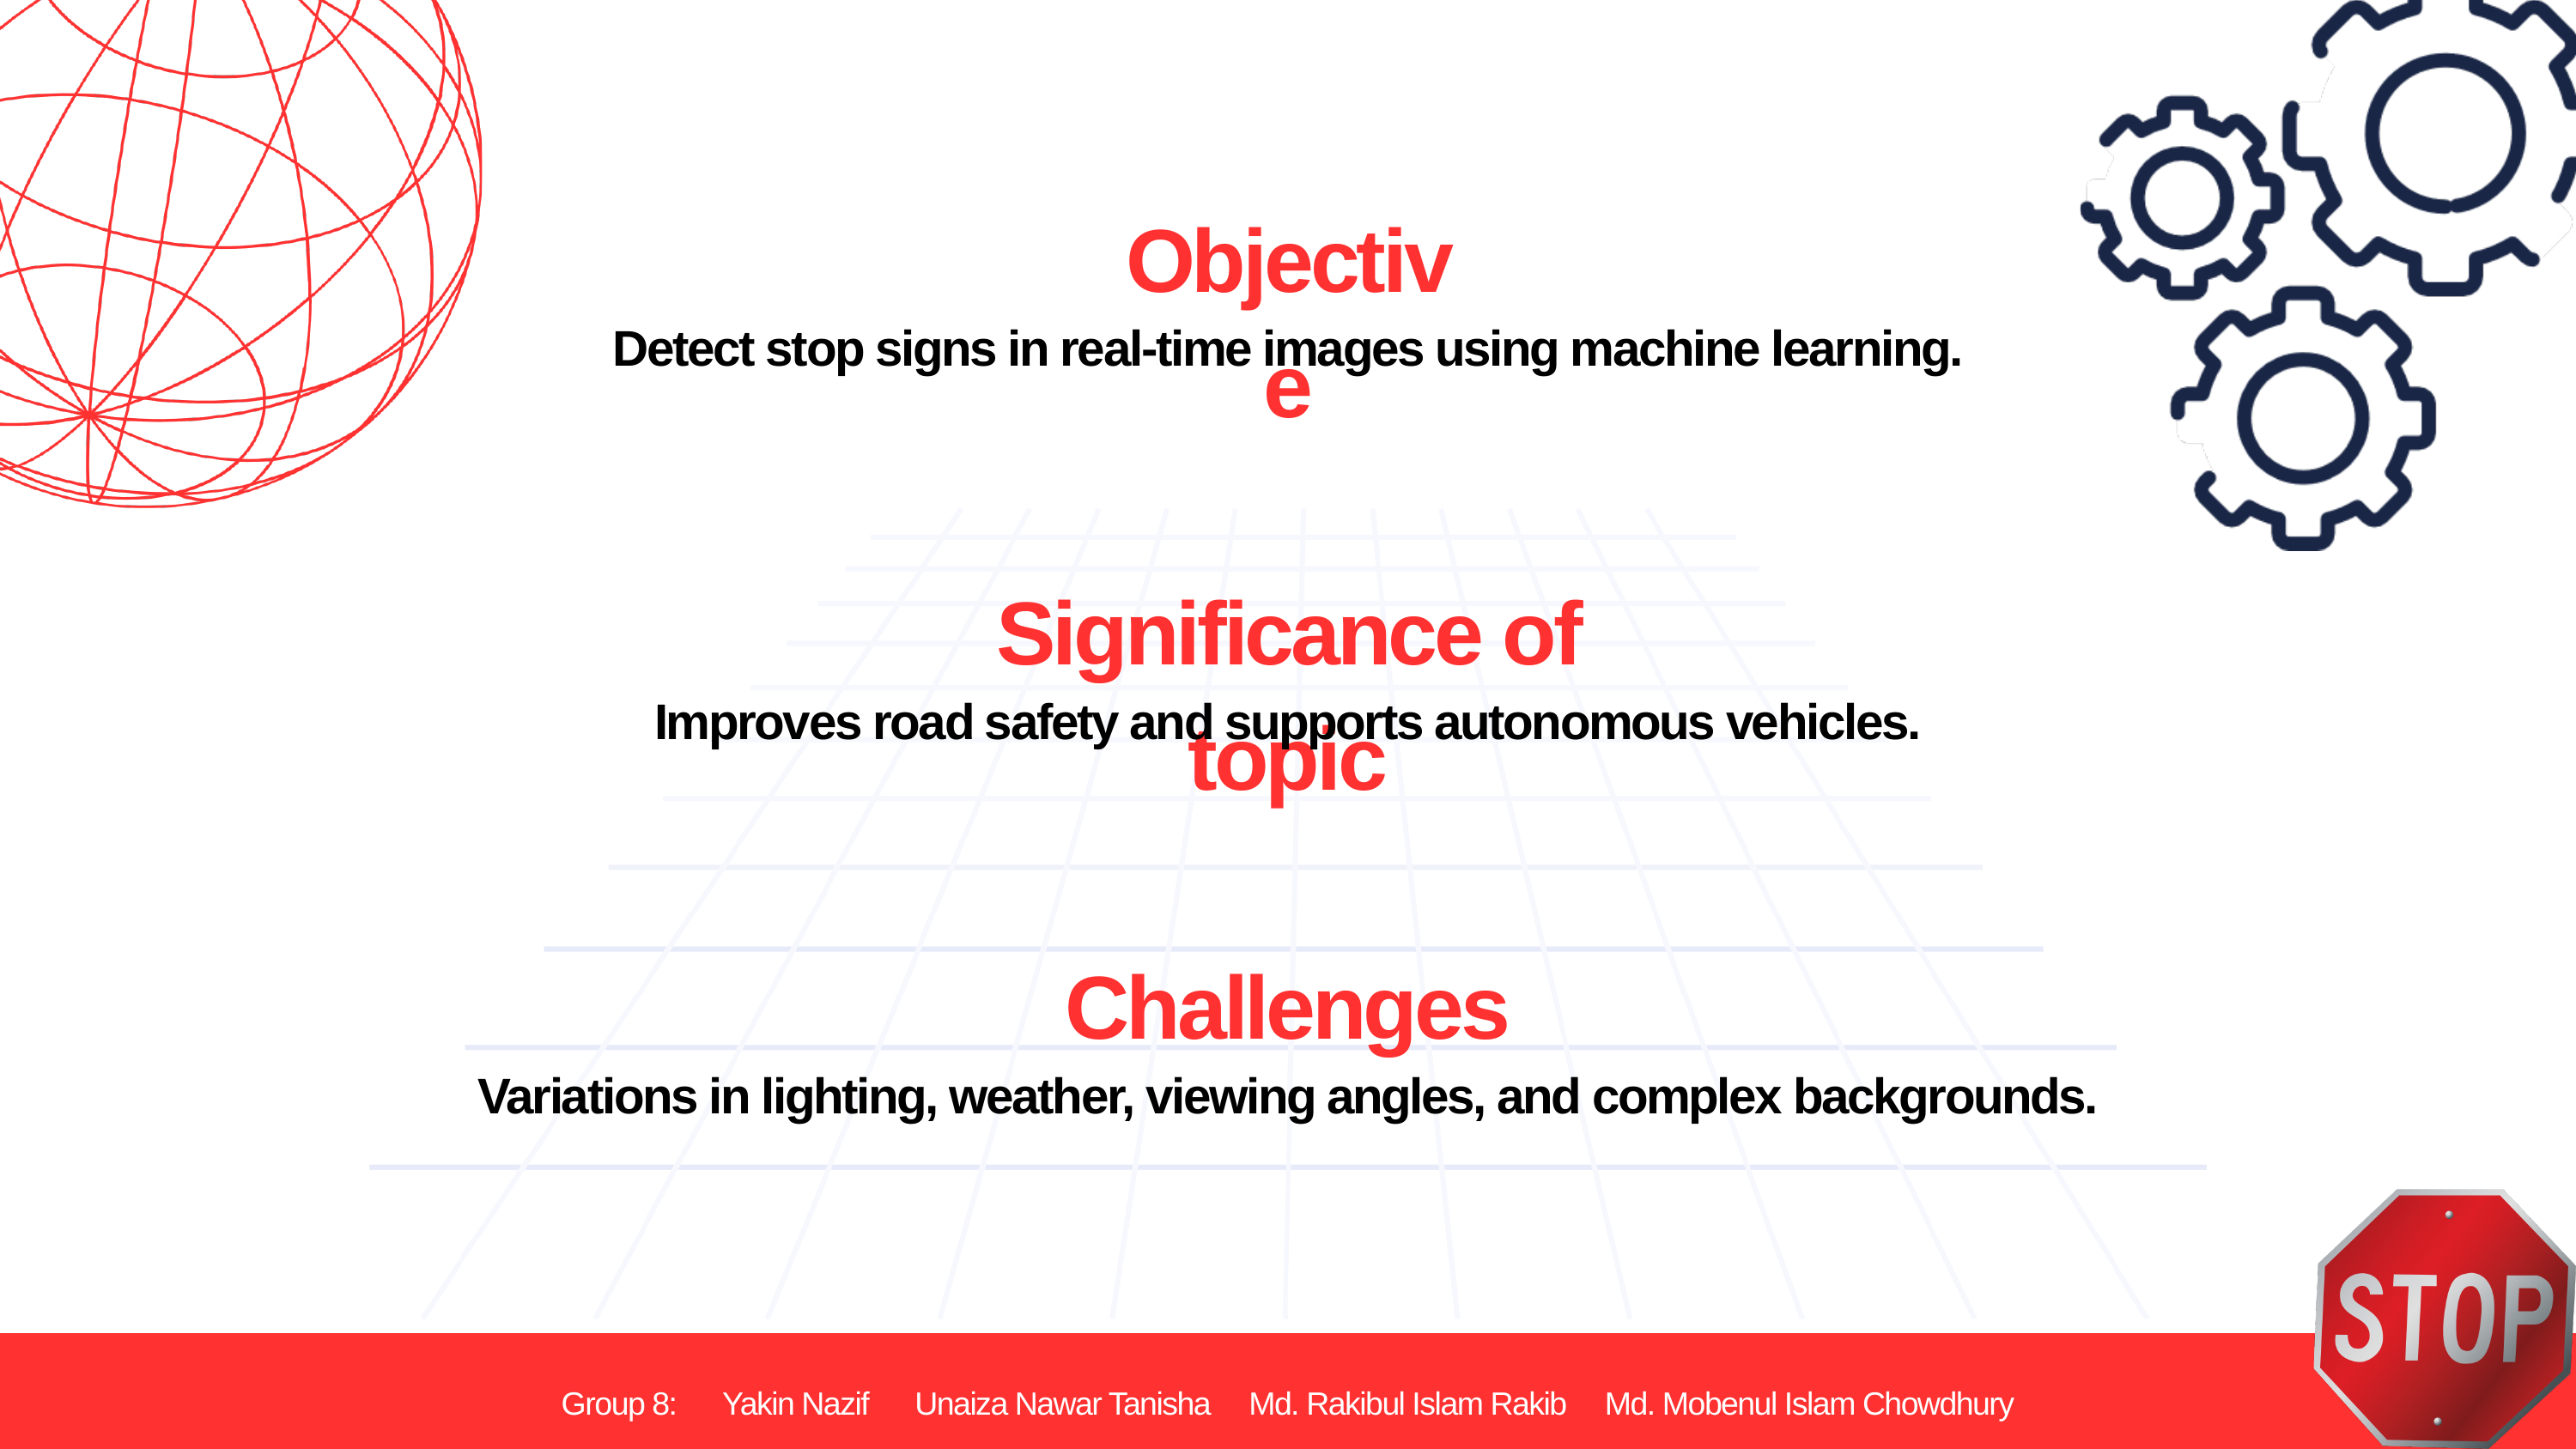

Objective
Detect stop signs in real-time images using machine learning.

Significance of topic
Improves road safety and supports autonomous vehicles.
Challenges
Variations in lighting, weather, viewing angles, and complex backgrounds.

Group 8:      Yakin Nazif      Unaiza Nawar Tanisha     Md. Rakibul Islam Rakib     Md. Mobenul Islam Chowdhury